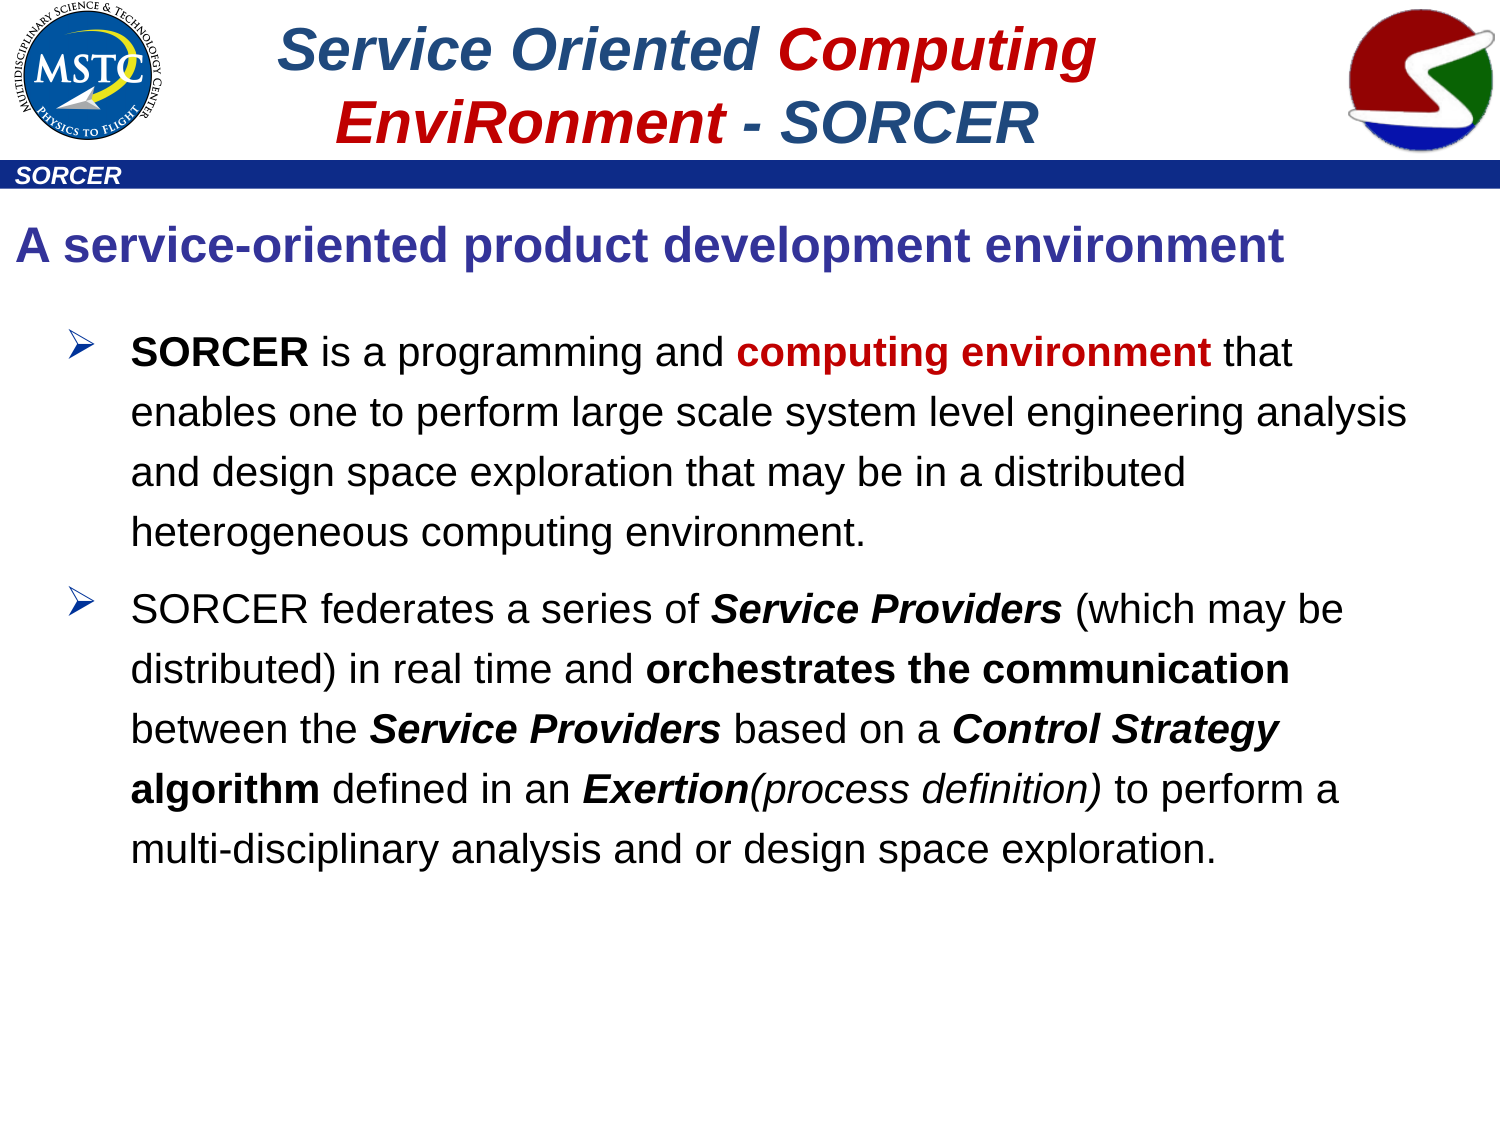

# Service Oriented Computing EnviRonment - SORCER
A service-oriented product development environment

SORCER is a programming and computing environment that enables one to perform large scale system level engineering analysis and design space exploration that may be in a distributed heterogeneous computing environment.

SORCER federates a series of Service Providers (which may be distributed) in real time and orchestrates the communication between the Service Providers based on a Control Strategy algorithm defined in an Exertion(process definition) to perform a multi-disciplinary analysis and or design space exploration.